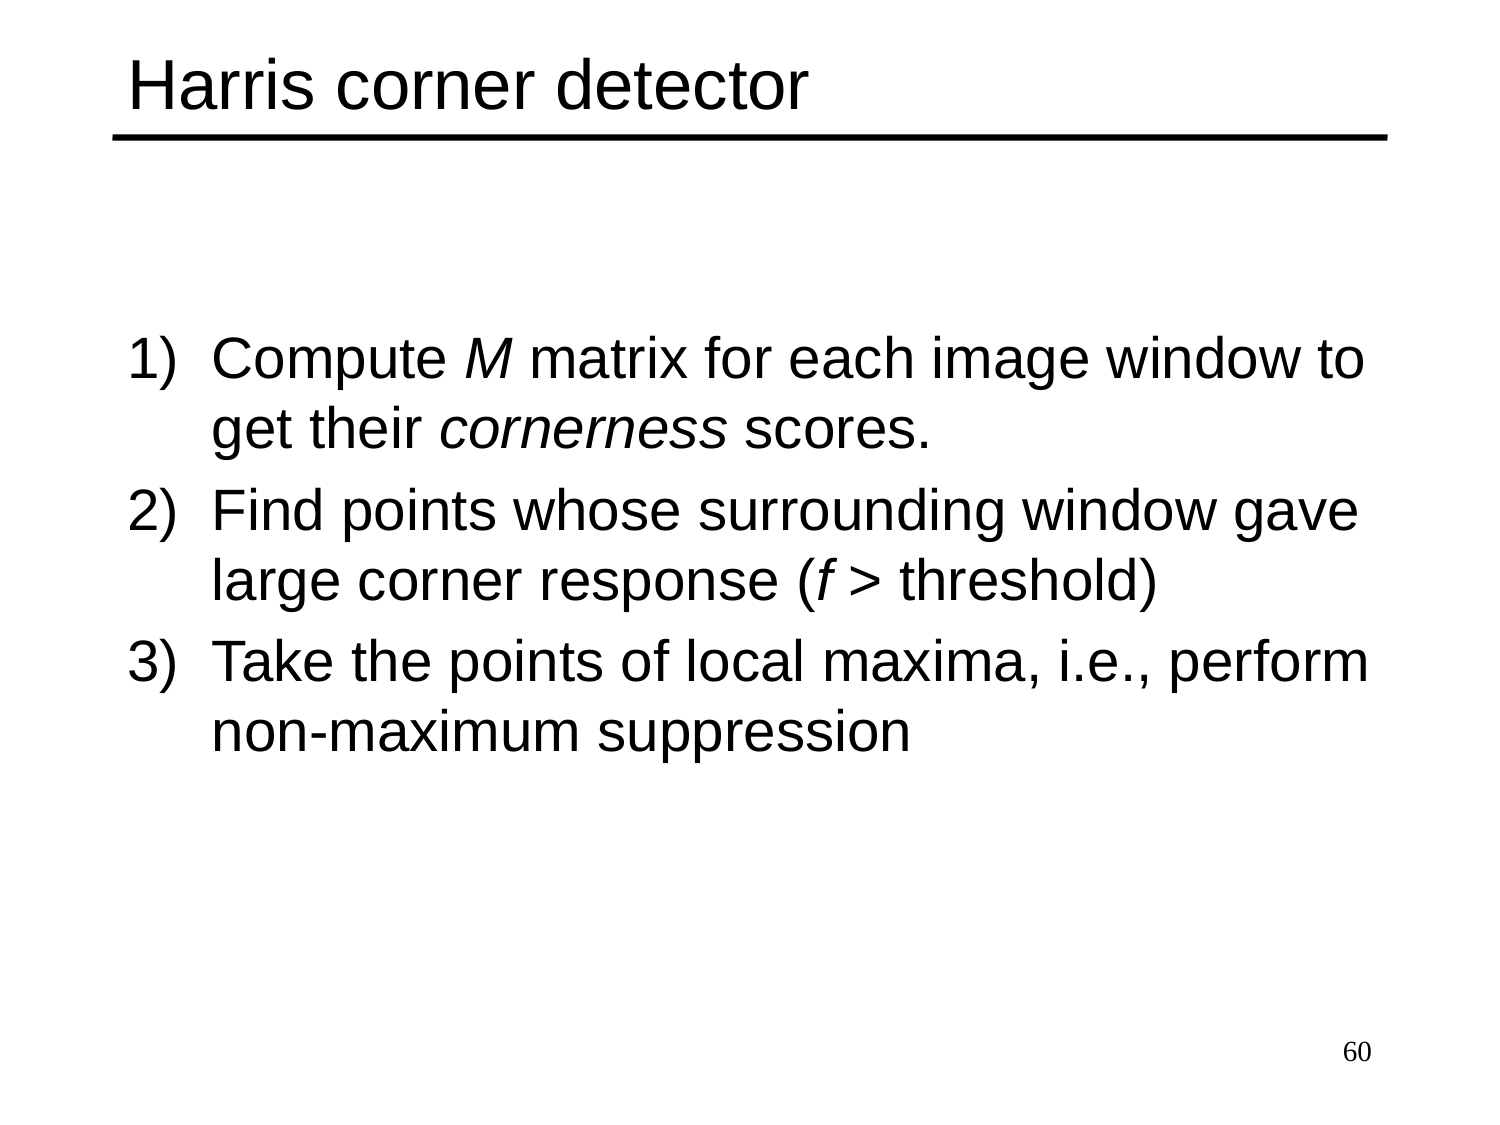

# Harris corner detector
Compute M matrix for each image window to get their cornerness scores.
Find points whose surrounding window gave large corner response (f > threshold)
Take the points of local maxima, i.e., perform non-maximum suppression
60